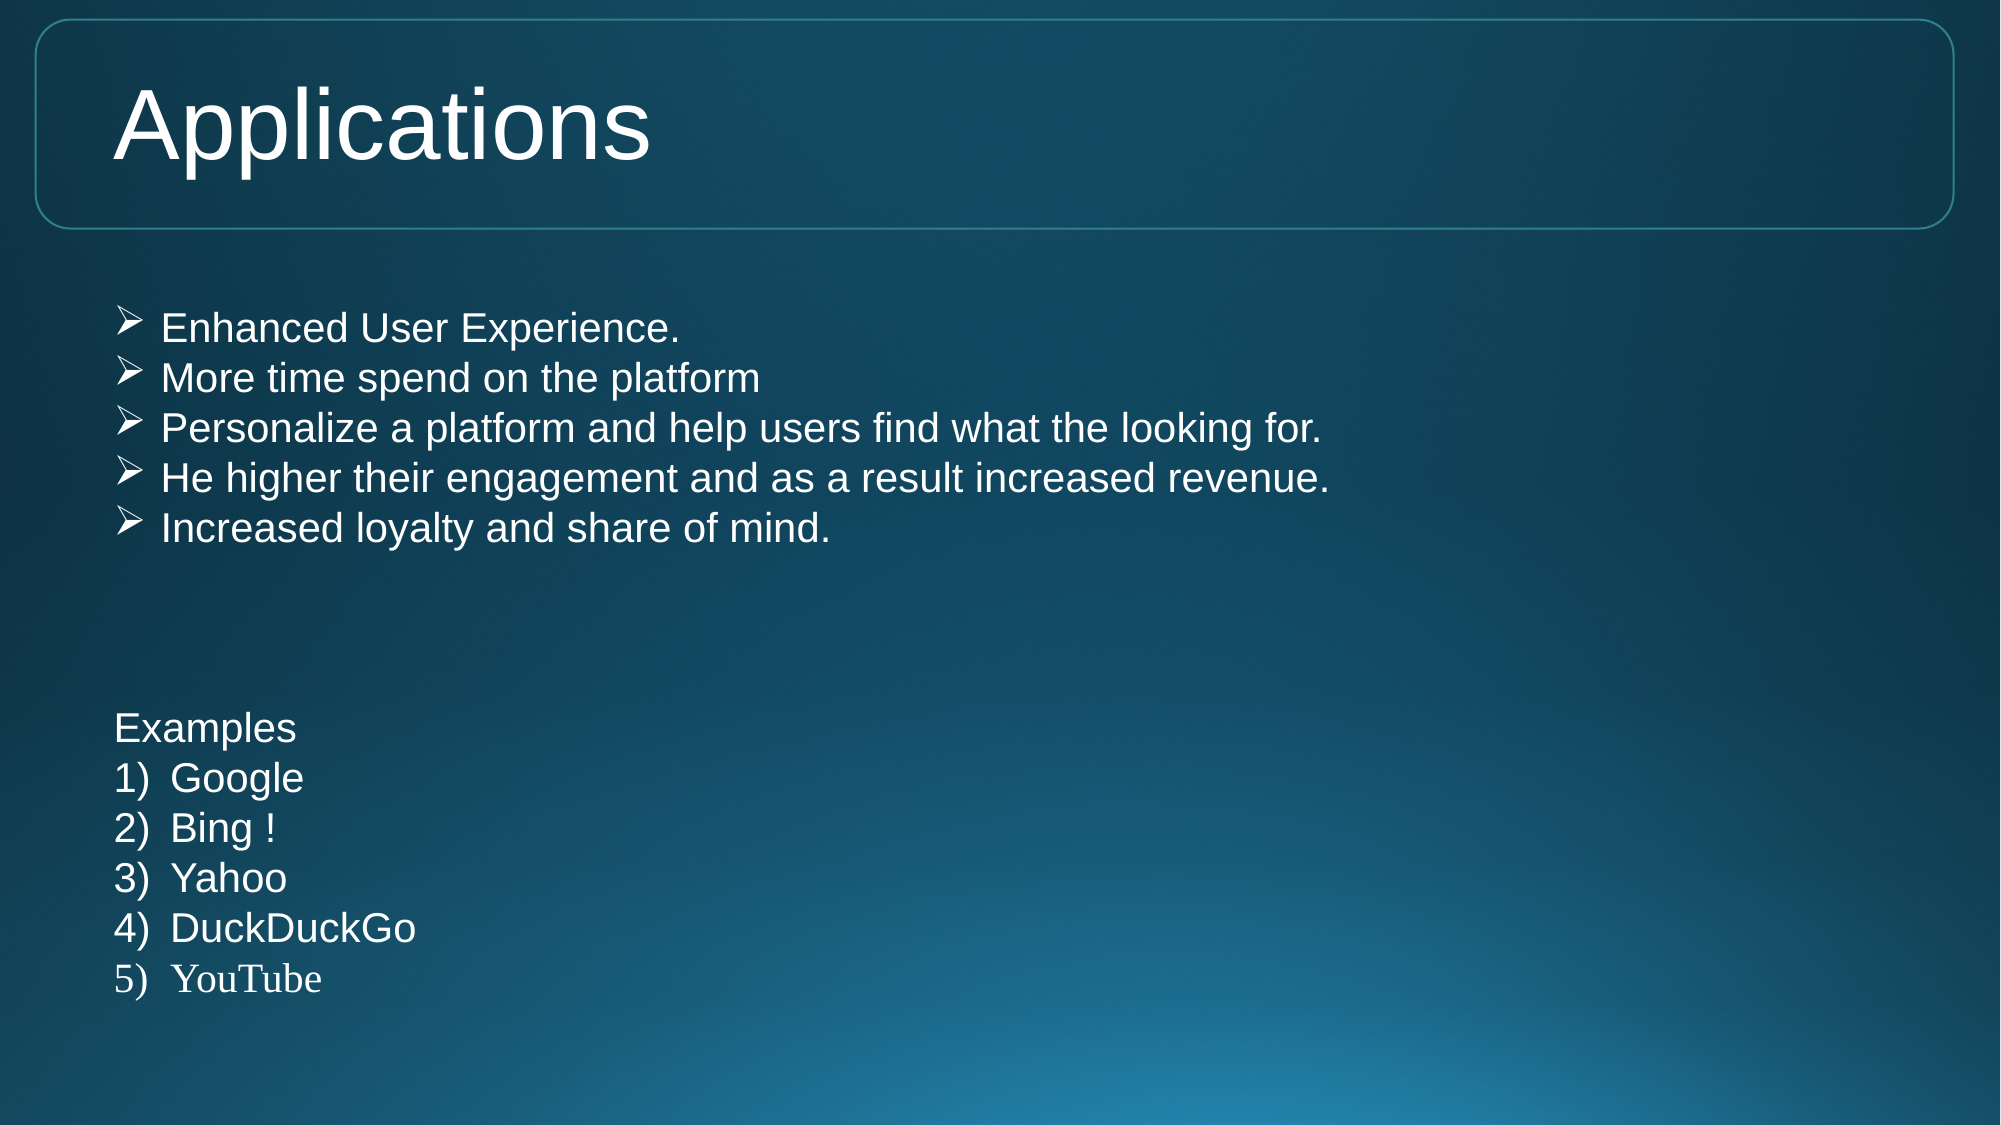

Applications
Enhanced User Experience.
More time spend on the platform
Personalize a platform and help users find what the looking for.
He higher their engagement and as a result increased revenue.
Increased loyalty and share of mind.

Examples
Google
Bing !
Yahoo
DuckDuckGo
YouTube